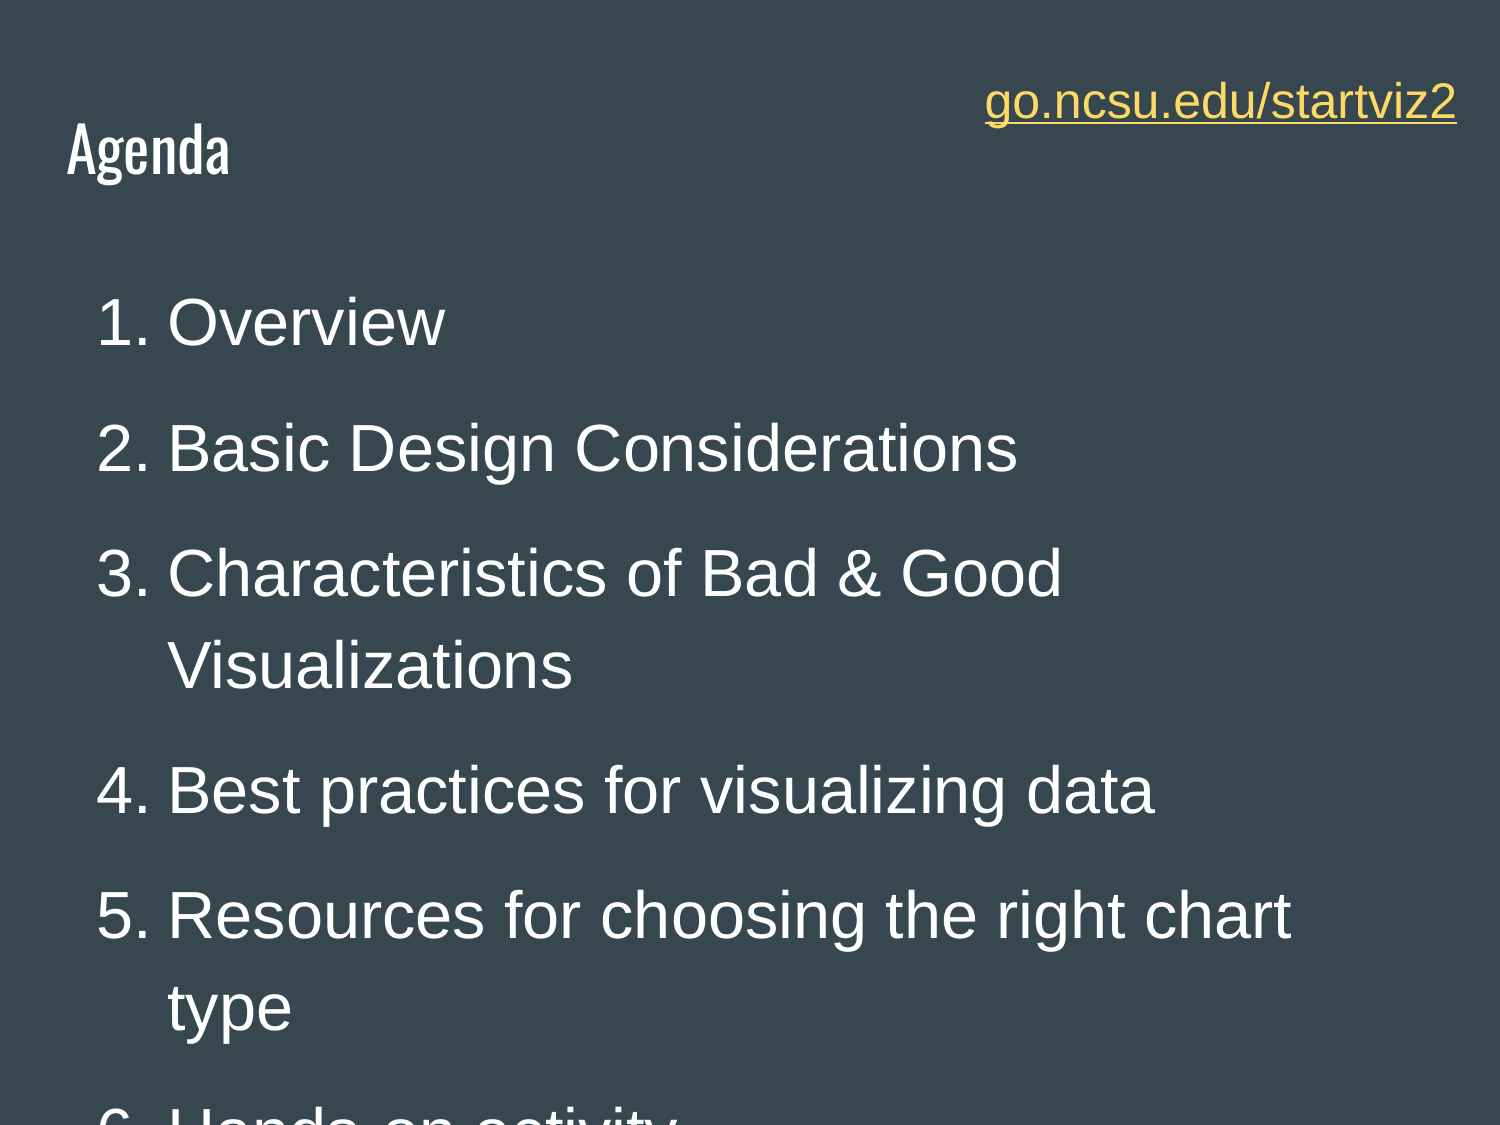

go.ncsu.edu/startviz2
# Agenda
Overview
Basic Design Considerations
Characteristics of Bad & Good Visualizations
Best practices for visualizing data
Resources for choosing the right chart type
Hands-on activity